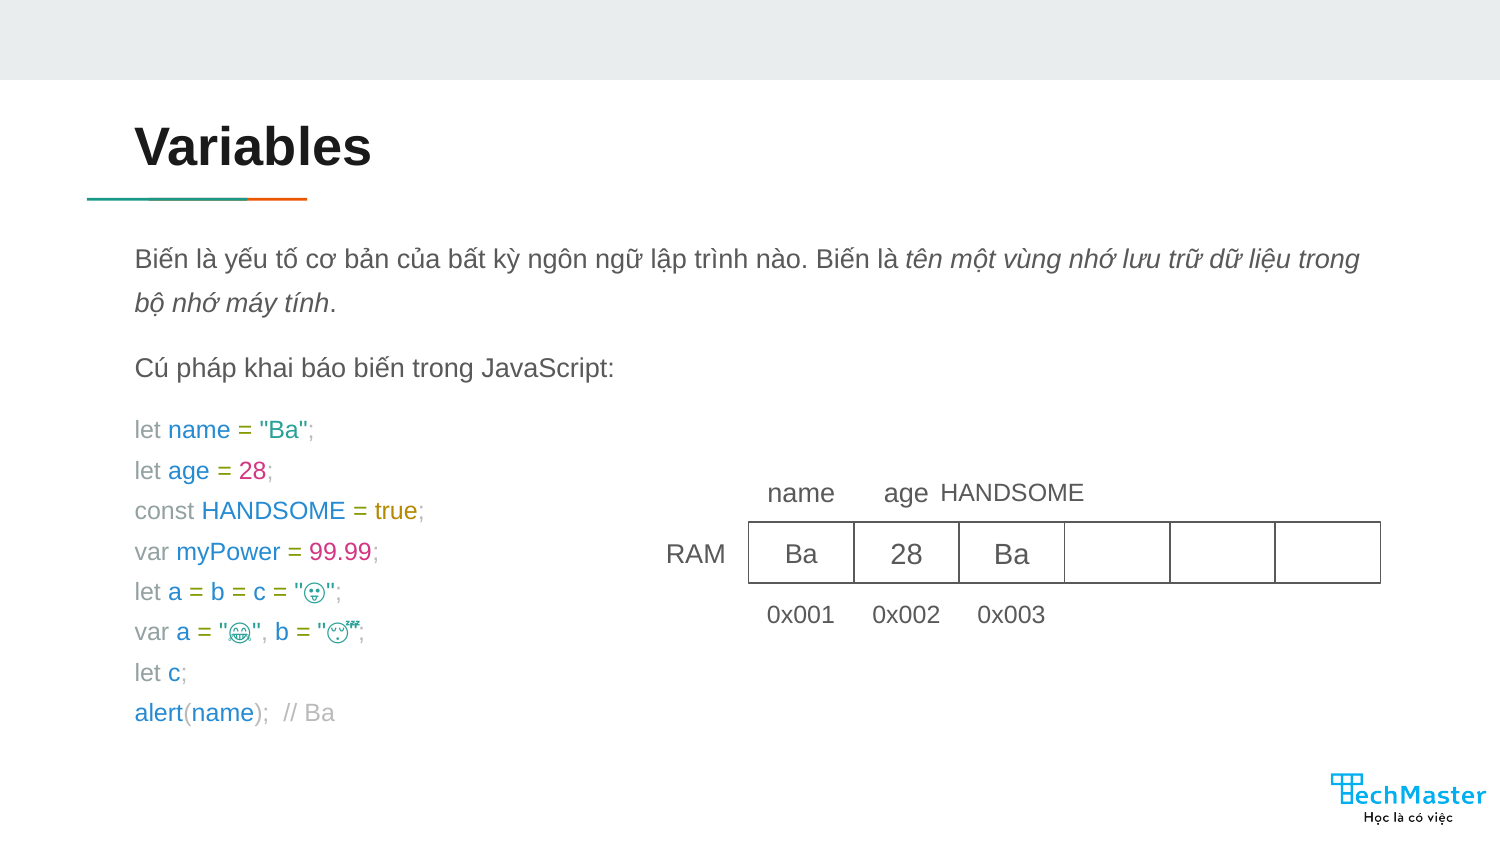

# Variables
Biến là yếu tố cơ bản của bất kỳ ngôn ngữ lập trình nào. Biến là tên một vùng nhớ lưu trữ dữ liệu trong bộ nhớ máy tính.
Cú pháp khai báo biến trong JavaScript:
let name = "Ba";
let age = 28;
const HANDSOME = true;
var myPower = 99.99;
let a = b = c = "😛";
var a = "😂", b = "😴";
let c;
alert(name);  // Ba
HANDSOME
name
age
RAM
Ba
28
Ba

0x001
0x002
0x003